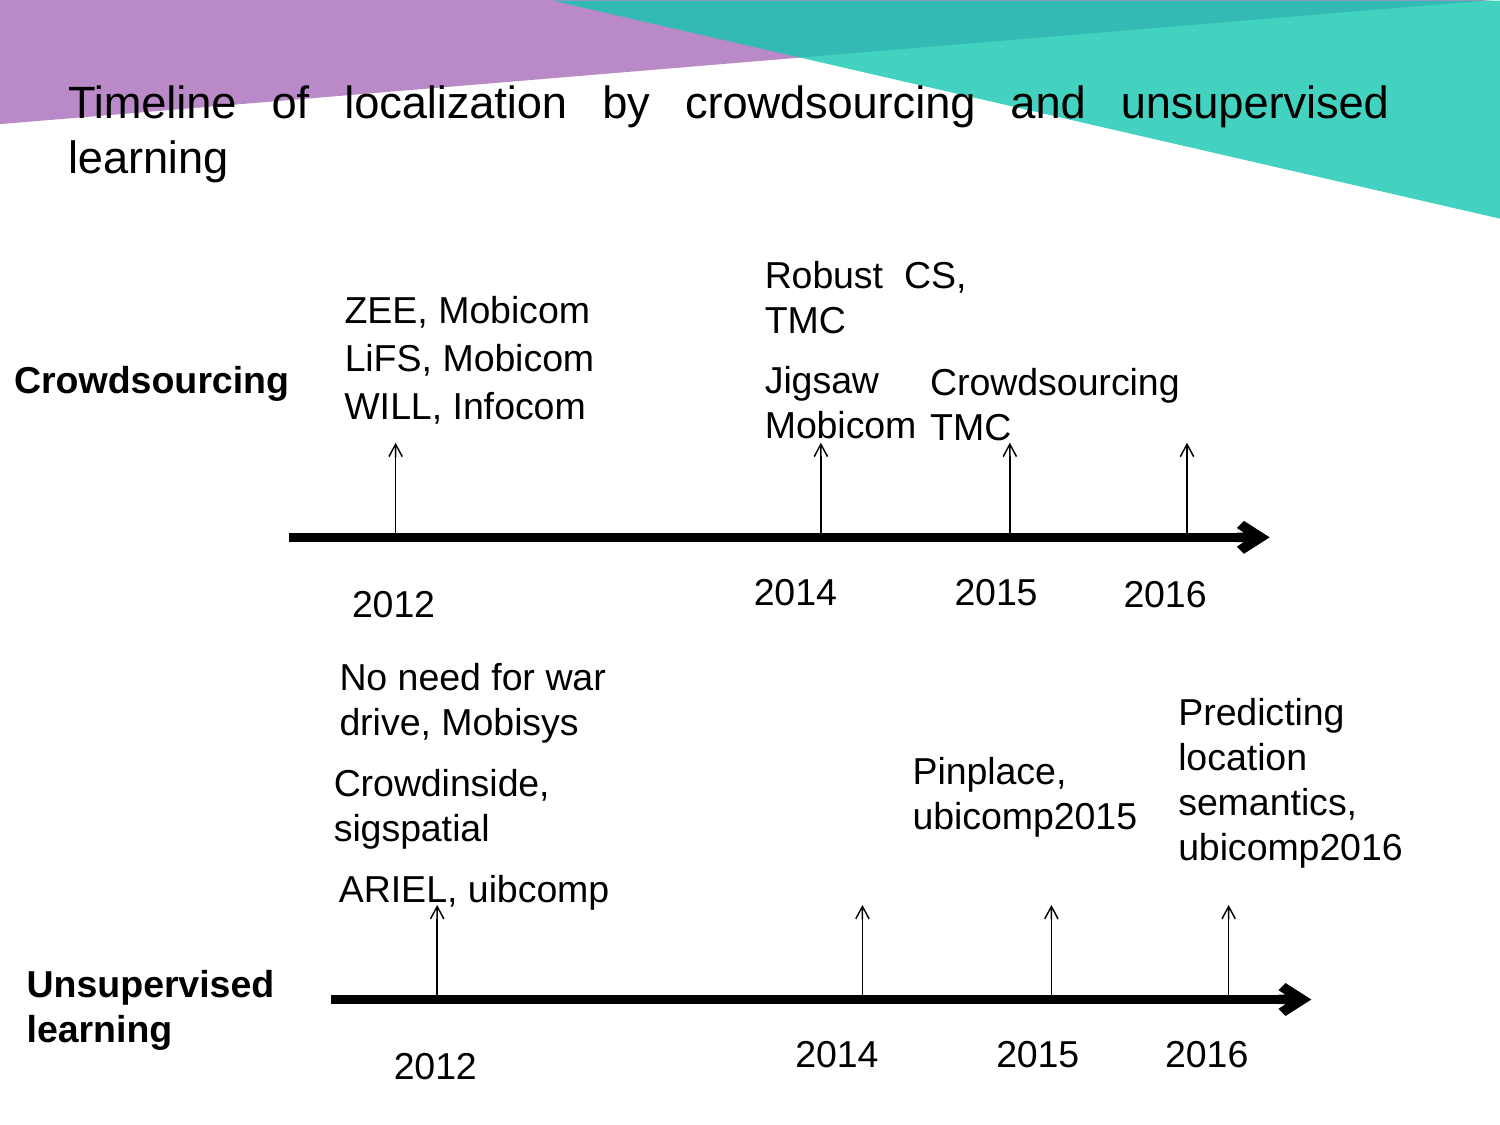

# Timeline of localization by crowdsourcing and unsupervised learning
Robust  CS, TMC
ZEE, Mobicom
LiFS, Mobicom
Crowdsourcing
Jigsaw Mobicom
Crowdsourcing
TMC
WILL, Infocom
2014
2015
2016
2012
No need for war drive, Mobisys
Predicting location semantics, ubicomp2016
Pinplace, ubicomp2015
Crowdinside, sigspatial
ARIEL, uibcomp
Unsupervised learning
2014
2015
2016
2012